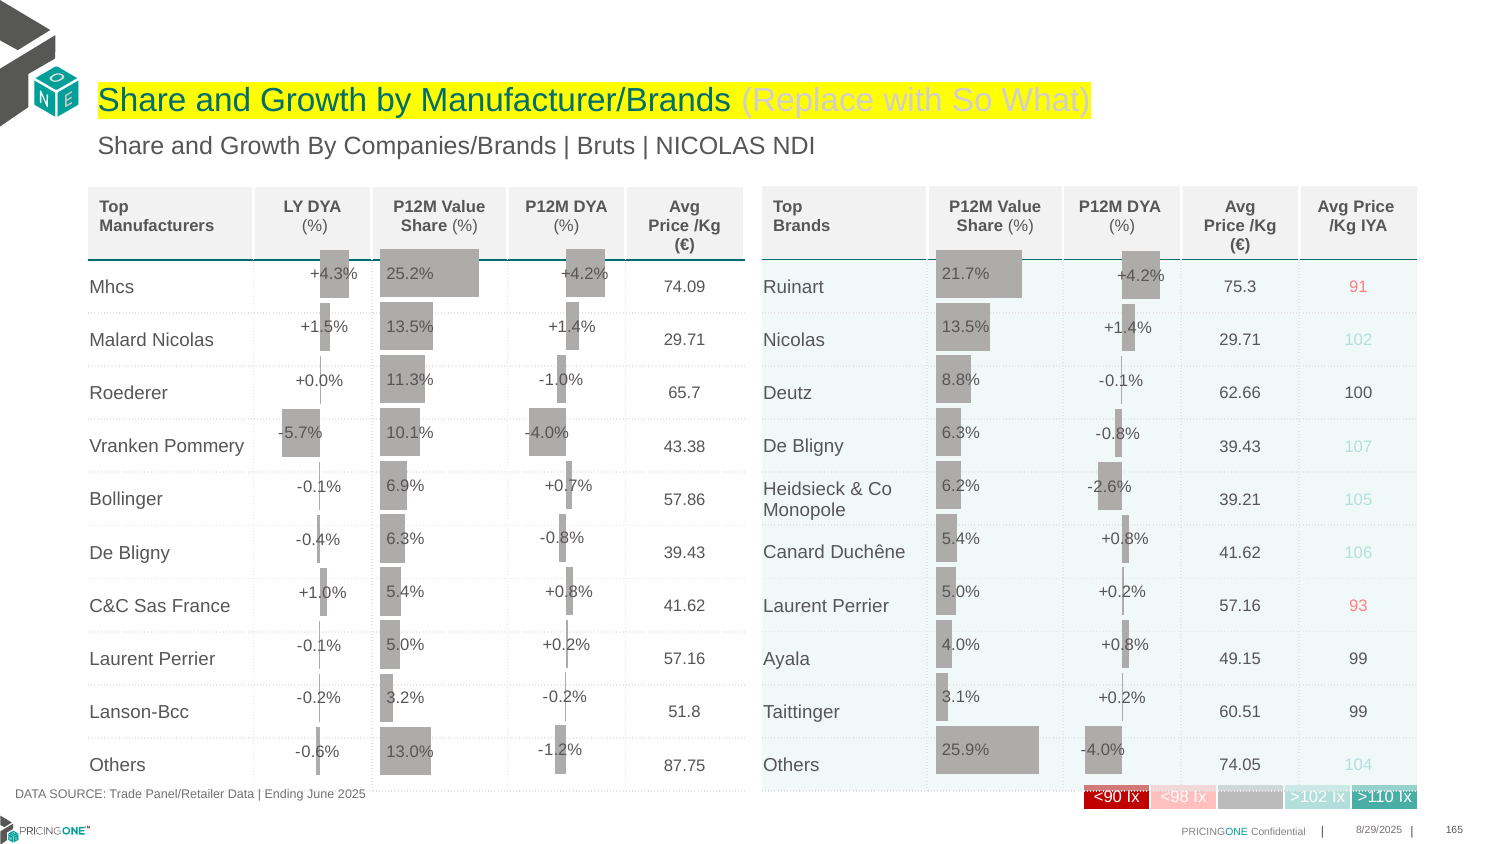

# Share and Growth by Manufacturer/Brands (Replace with So What)

Share and Growth By Companies/Brands | Bruts | NICOLAS NDI
| Top Brands | P12M Value Share (%) | P12M DYA (%) | Avg Price /Kg (€) | Avg Price /Kg IYA |
| --- | --- | --- | --- | --- |
| Ruinart |  |  | 75.3 | 91 |
| Nicolas |  |  | 29.71 | 102 |
| Deutz |  |  | 62.66 | 100 |
| De Bligny |  |  | 39.43 | 107 |
| Heidsieck & Co Monopole |  |  | 39.21 | 105 |
| Canard Duchêne |  |  | 41.62 | 106 |
| Laurent Perrier |  |  | 57.16 | 93 |
| Ayala |  |  | 49.15 | 99 |
| Taittinger |  |  | 60.51 | 99 |
| Others |  |  | 74.05 | 104 |
| Top Manufacturers | LY DYA (%) | P12M Value Share (%) | P12M DYA (%) | Avg Price /Kg (€) |
| --- | --- | --- | --- | --- |
| Mhcs |  |  |  | 74.09 |
| Malard Nicolas |  |  |  | 29.71 |
| Roederer |  |  |  | 65.7 |
| Vranken Pommery |  |  |  | 43.38 |
| Bollinger |  |  |  | 57.86 |
| De Bligny |  |  |  | 39.43 |
| C&C Sas France |  |  |  | 41.62 |
| Laurent Perrier |  |  |  | 57.16 |
| Lanson-Bcc |  |  |  | 51.8 |
| Others |  |  |  | 87.75 |

### Chart

| Category | Share DYA P12M |
|---|---|
|  | 0.041635347997243805 |

### Chart

| Category | Value Share P12M |
|---|---|
|  | 0.25229608390134606 |

### Chart

| Category | Share DYA LY |
|---|---|
|  | 0.04342658978480338 |

### Chart

| Category | Value Share |
|---|---|
|  | 0.21684543583998403 |

### Chart

| Category | Share DYA |
|---|---|
|  | 0.04155220544325472 |
DATA SOURCE: Trade Panel/Retailer Data | Ending June 2025
| <90 Ix | <98 Ix |  | >102 Ix | >110 Ix |
| --- | --- | --- | --- | --- |

8/29/2025
165